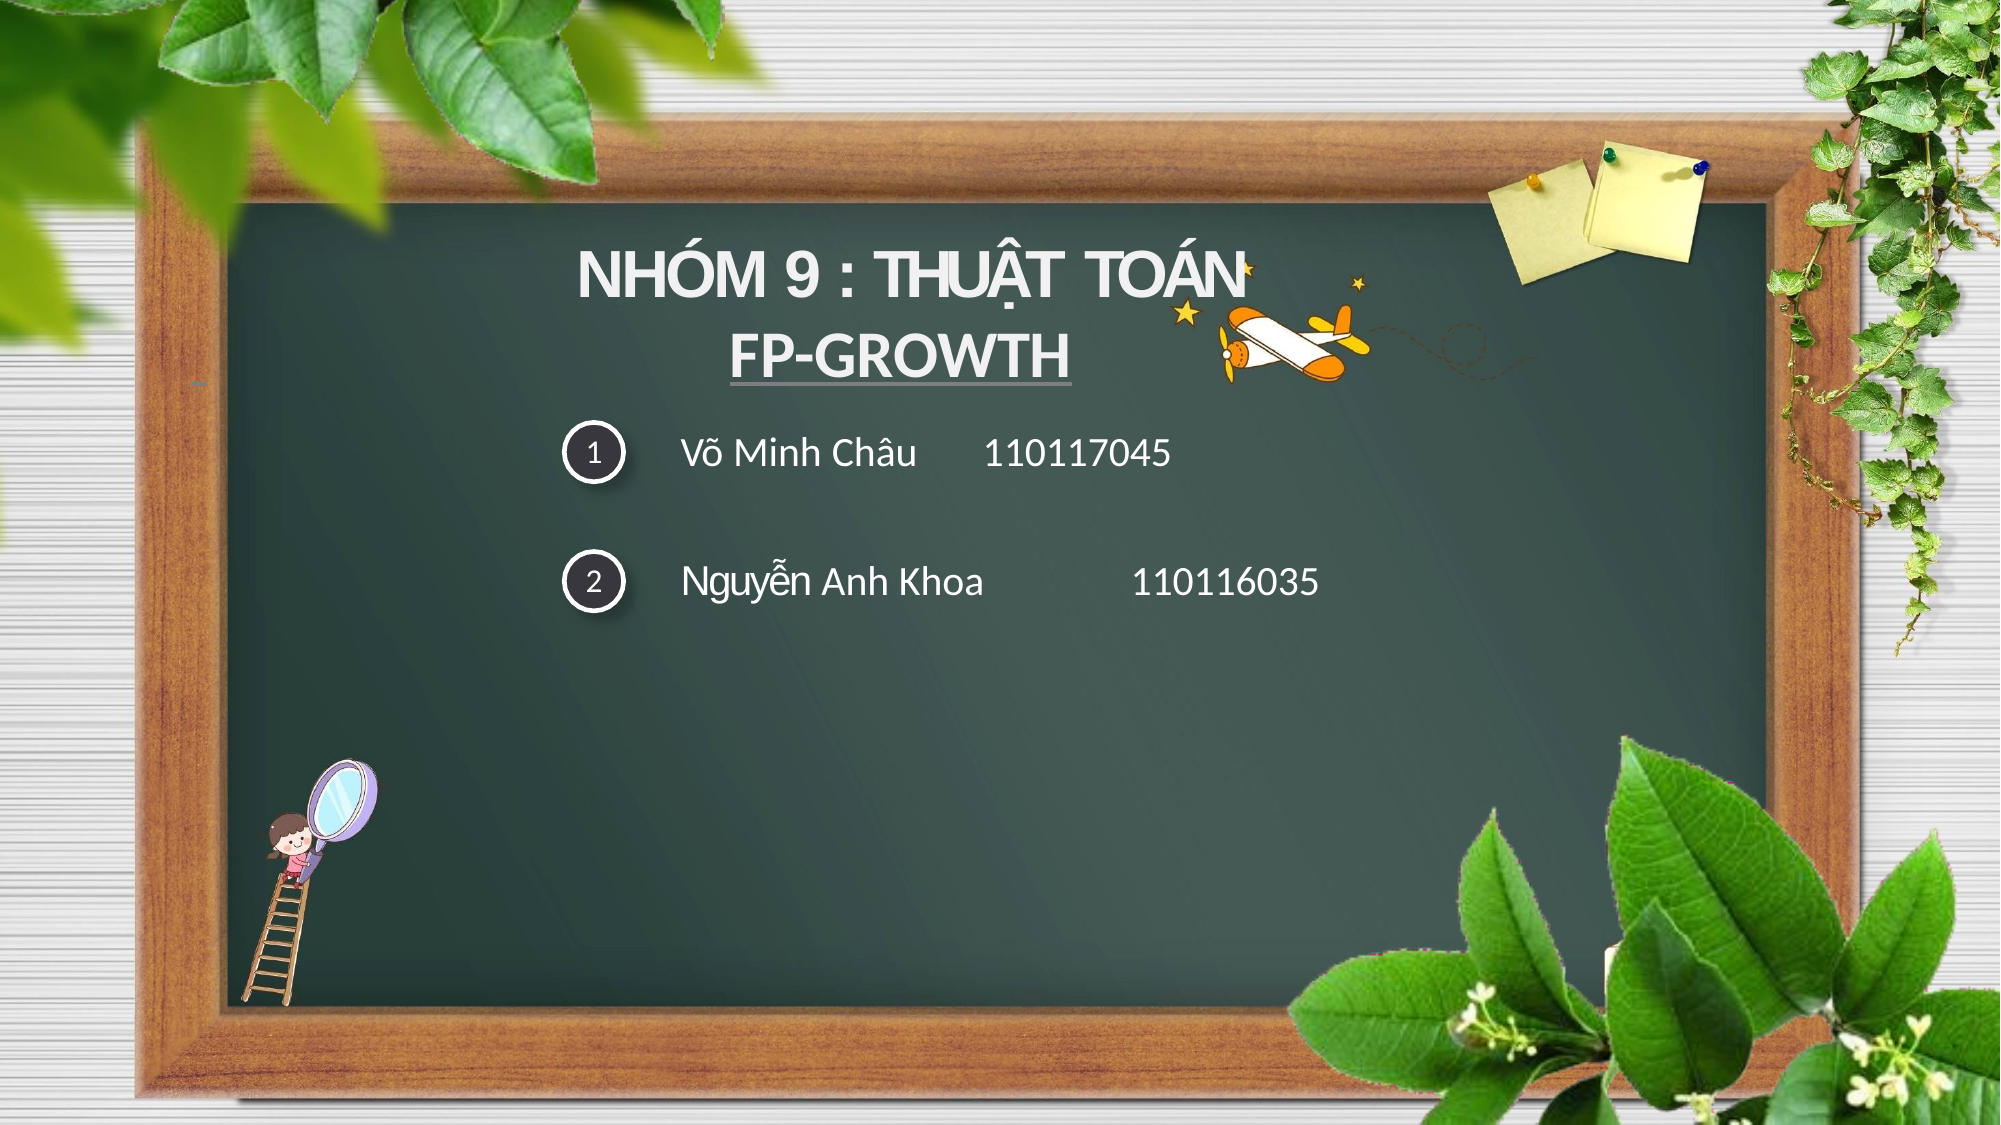

# NHÓM 9 : THUẬT TOÁN
 	FP-GROWTH

Võ Minh Châu	110117045
1

Nguyễn Anh Khoa
110116035
2